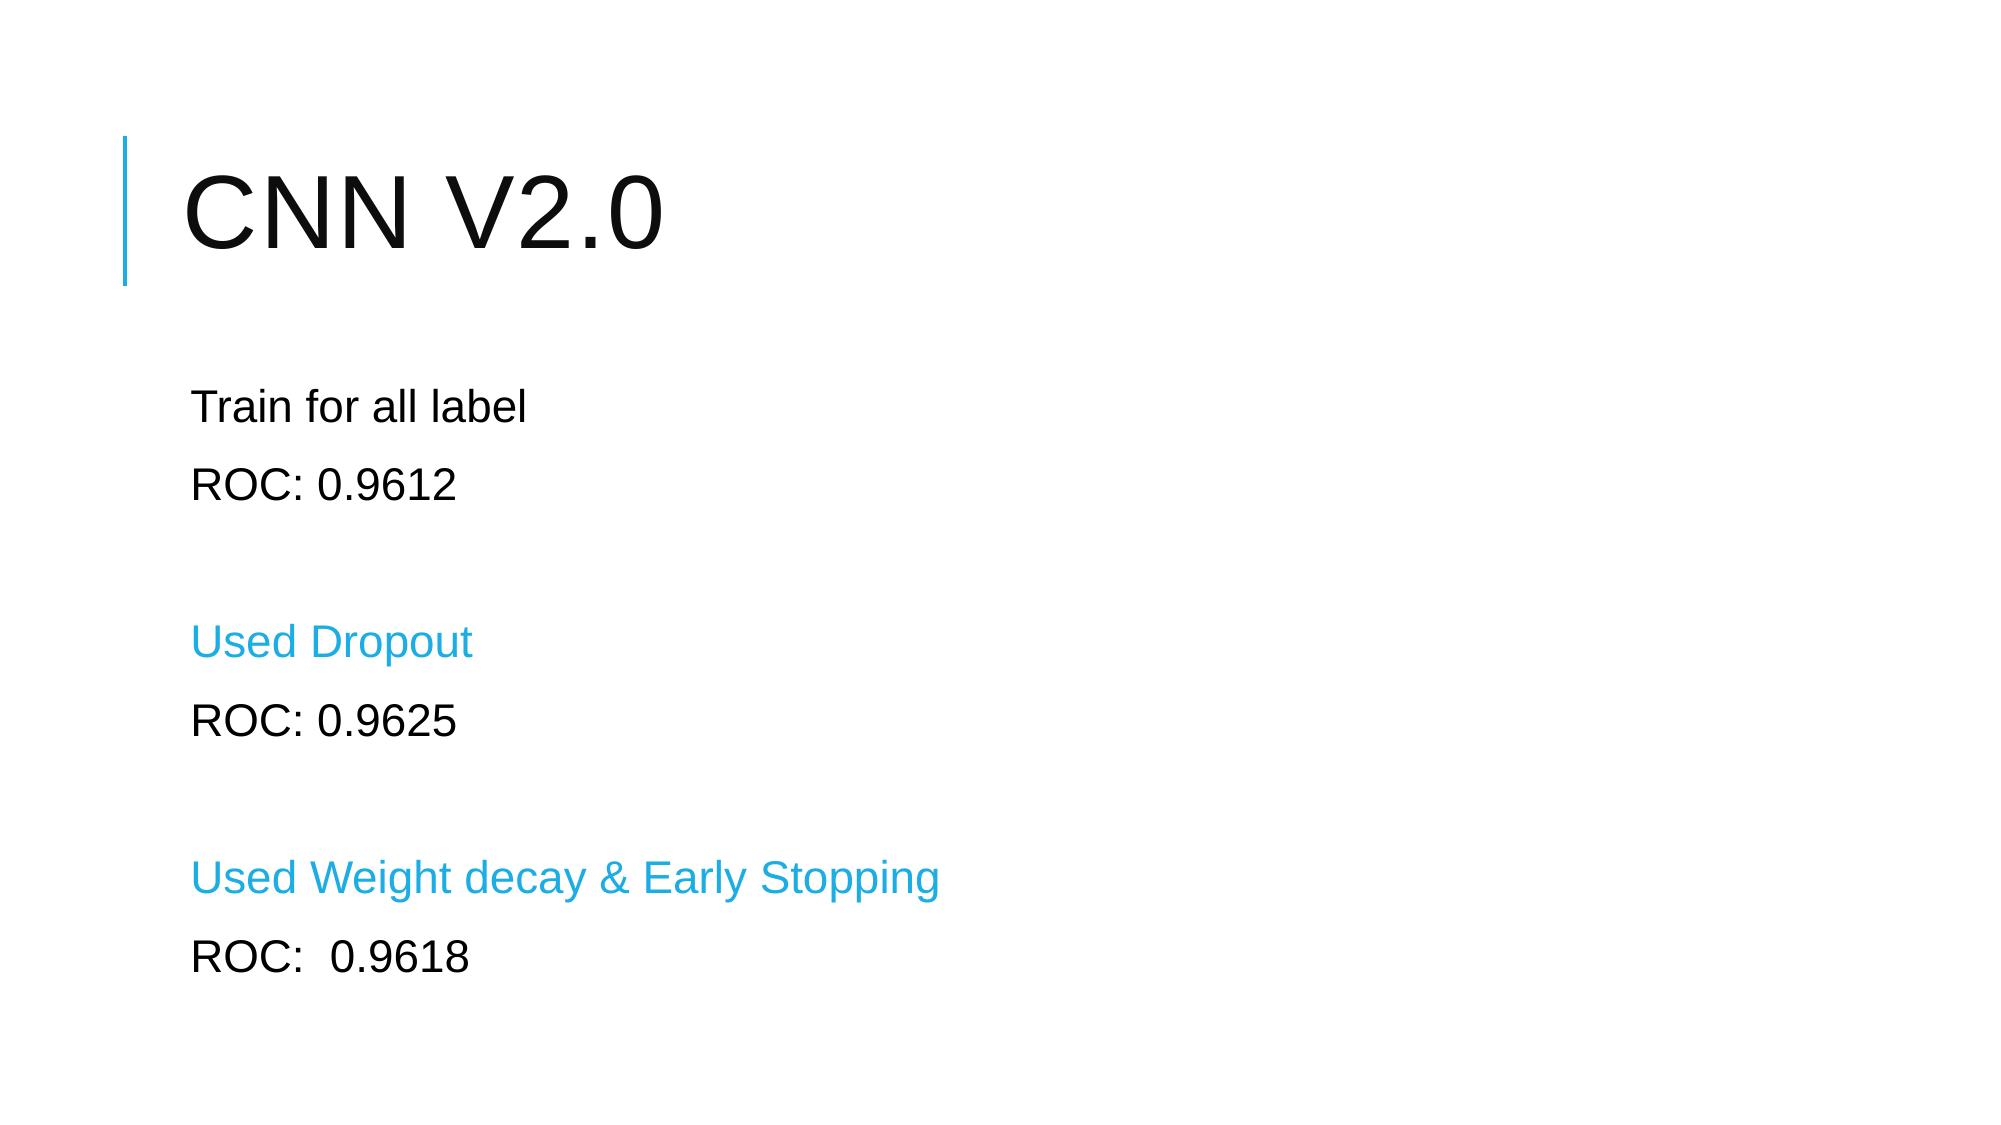

# CNN V2.0
Train for all label
ROC: 0.9612

Used Dropout
ROC: 0.9625

Used Weight decay & Early Stopping
ROC:  0.9618